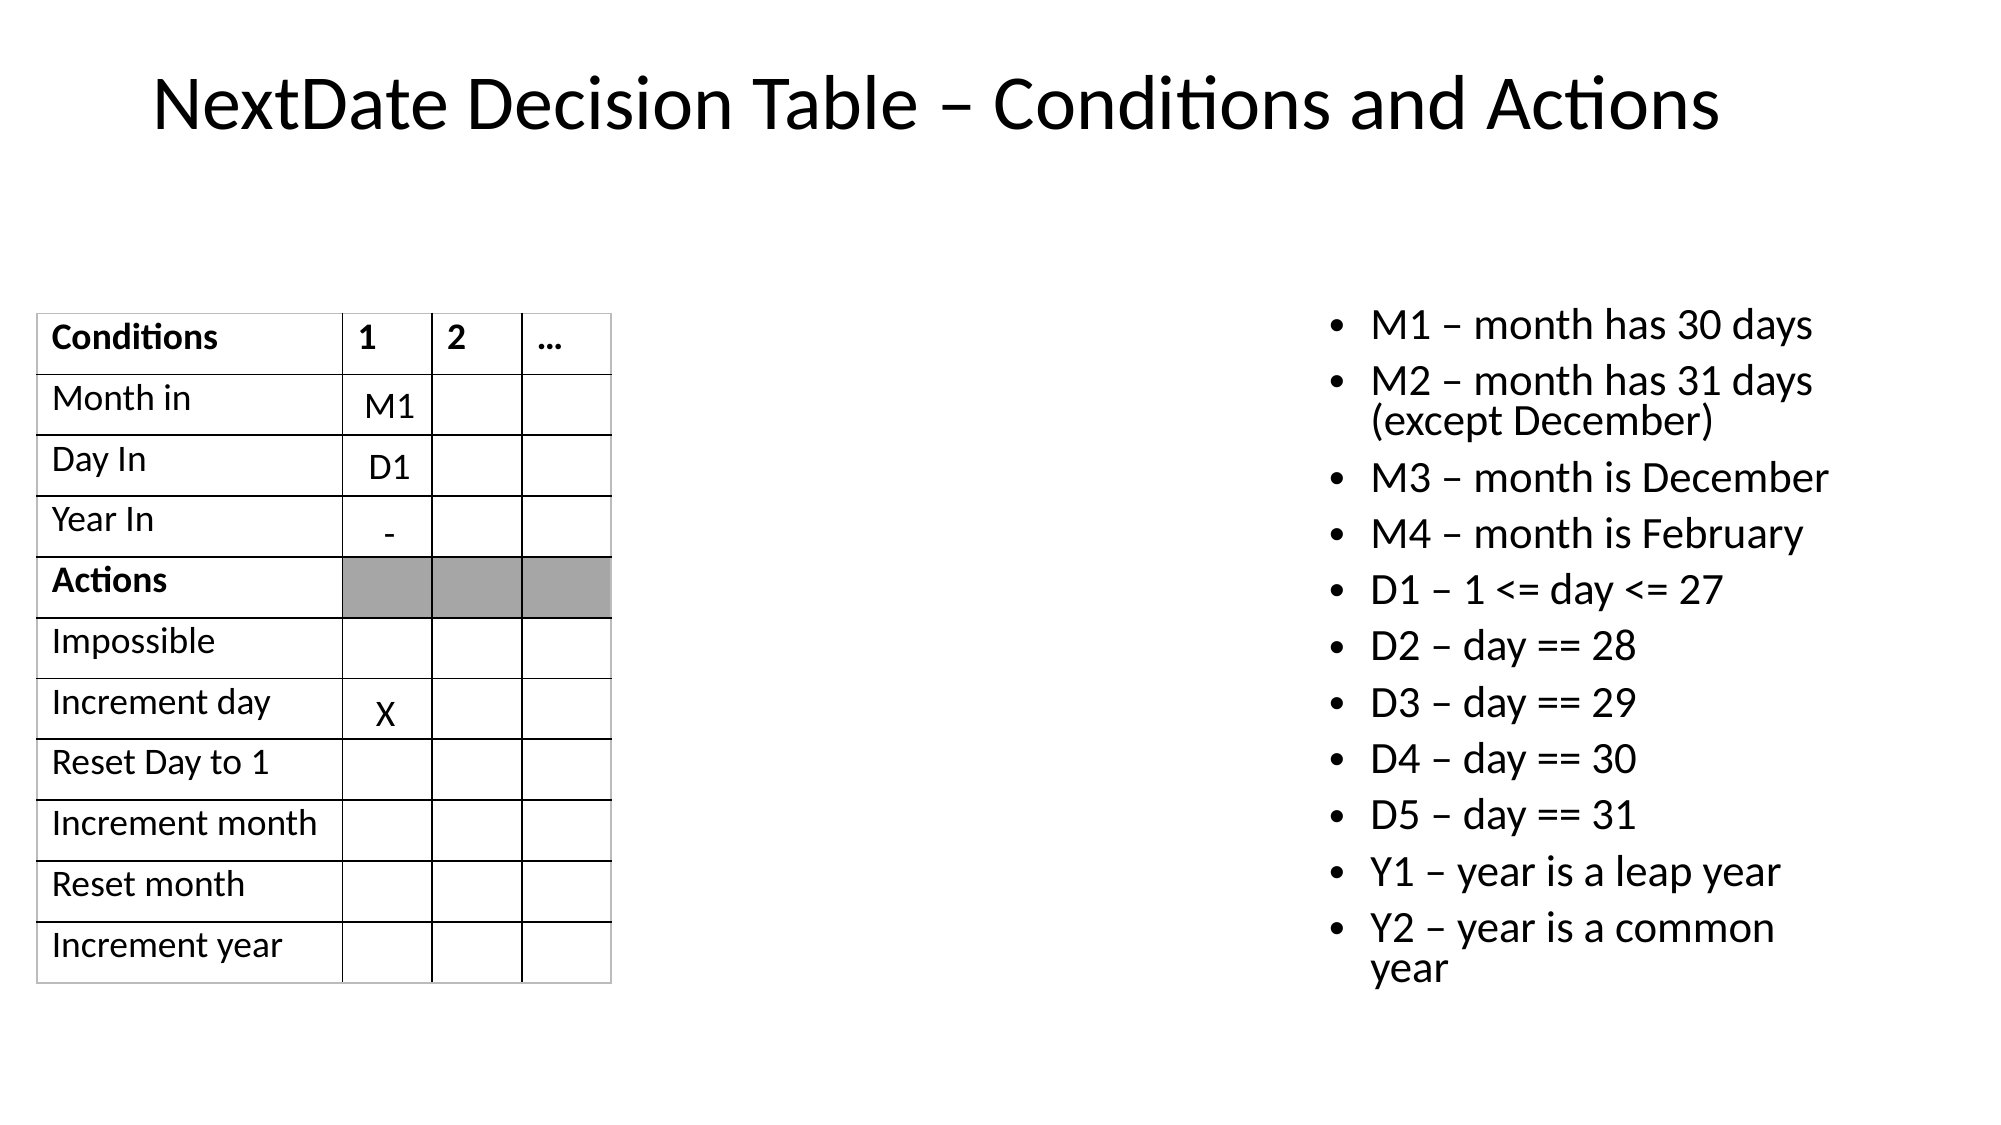

# NextDate Decision Table – Conditions and Actions
M1 – month has 30 days
M2 – month has 31 days (except December)
M3 – month is December
M4 – month is February
D1 – 1 <= day <= 27
D2 – day == 28
D3 – day == 29
D4 – day == 30
D5 – day == 31
Y1 – year is a leap year
Y2 – year is a common year

| Conditions | 1 | 2 | … |
| --- | --- | --- | --- |
| Month in |  |  |  |
| Day In |  |  |  |
| Year In |  |  |  |
| Actions |  |  |  |
| Impossible |  |  |  |
| Increment day |  |  |  |
| Reset Day to 1 |  |  |  |
| Increment month |  |  |  |
| Reset month |  |  |  |
| Increment year |  |  |  |
M1
D1
-
X